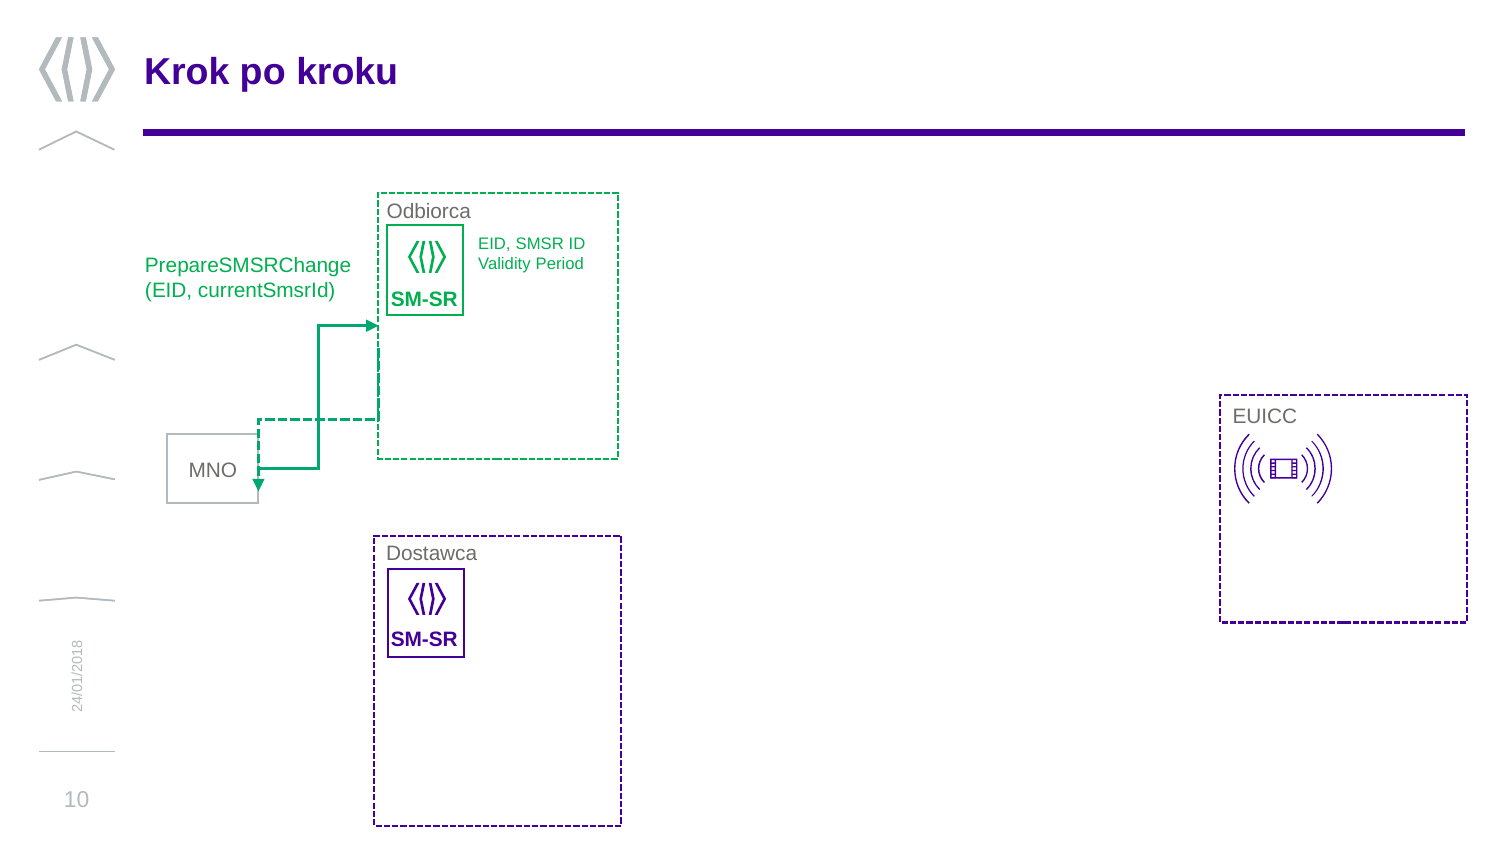

# Krok po kroku
Odbiorca

SM-SR

EID, SMSR ID
Validity Period

PrepareSMSRChange
(EID, currentSmsrId)

EUICC

MNO
Dostawca

SM-SR
24/01/2018
10